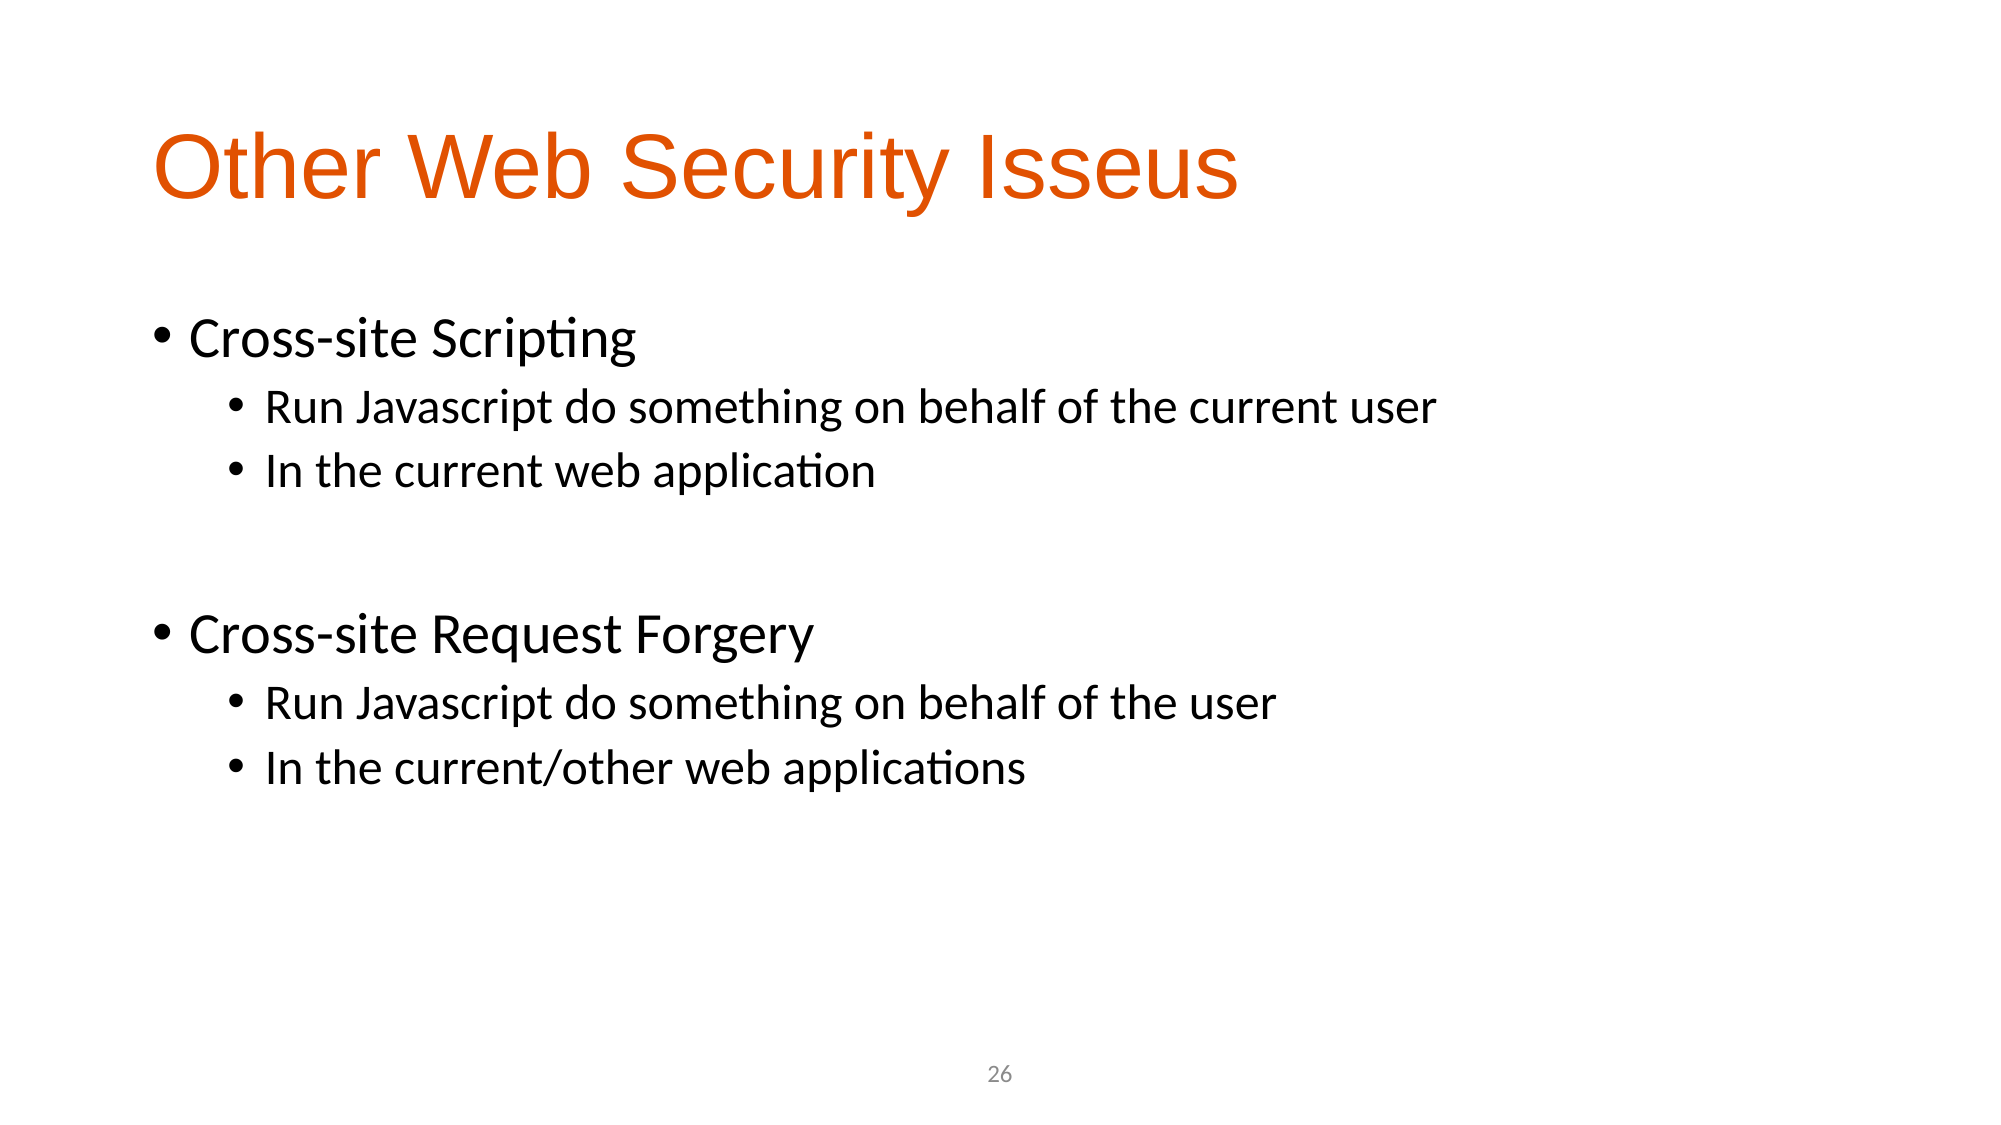

# Other Web Security Isseus
Cross-site Scripting
Run Javascript do something on behalf of the current user
In the current web application

Cross-site Request Forgery
Run Javascript do something on behalf of the user
In the current/other web applications
26